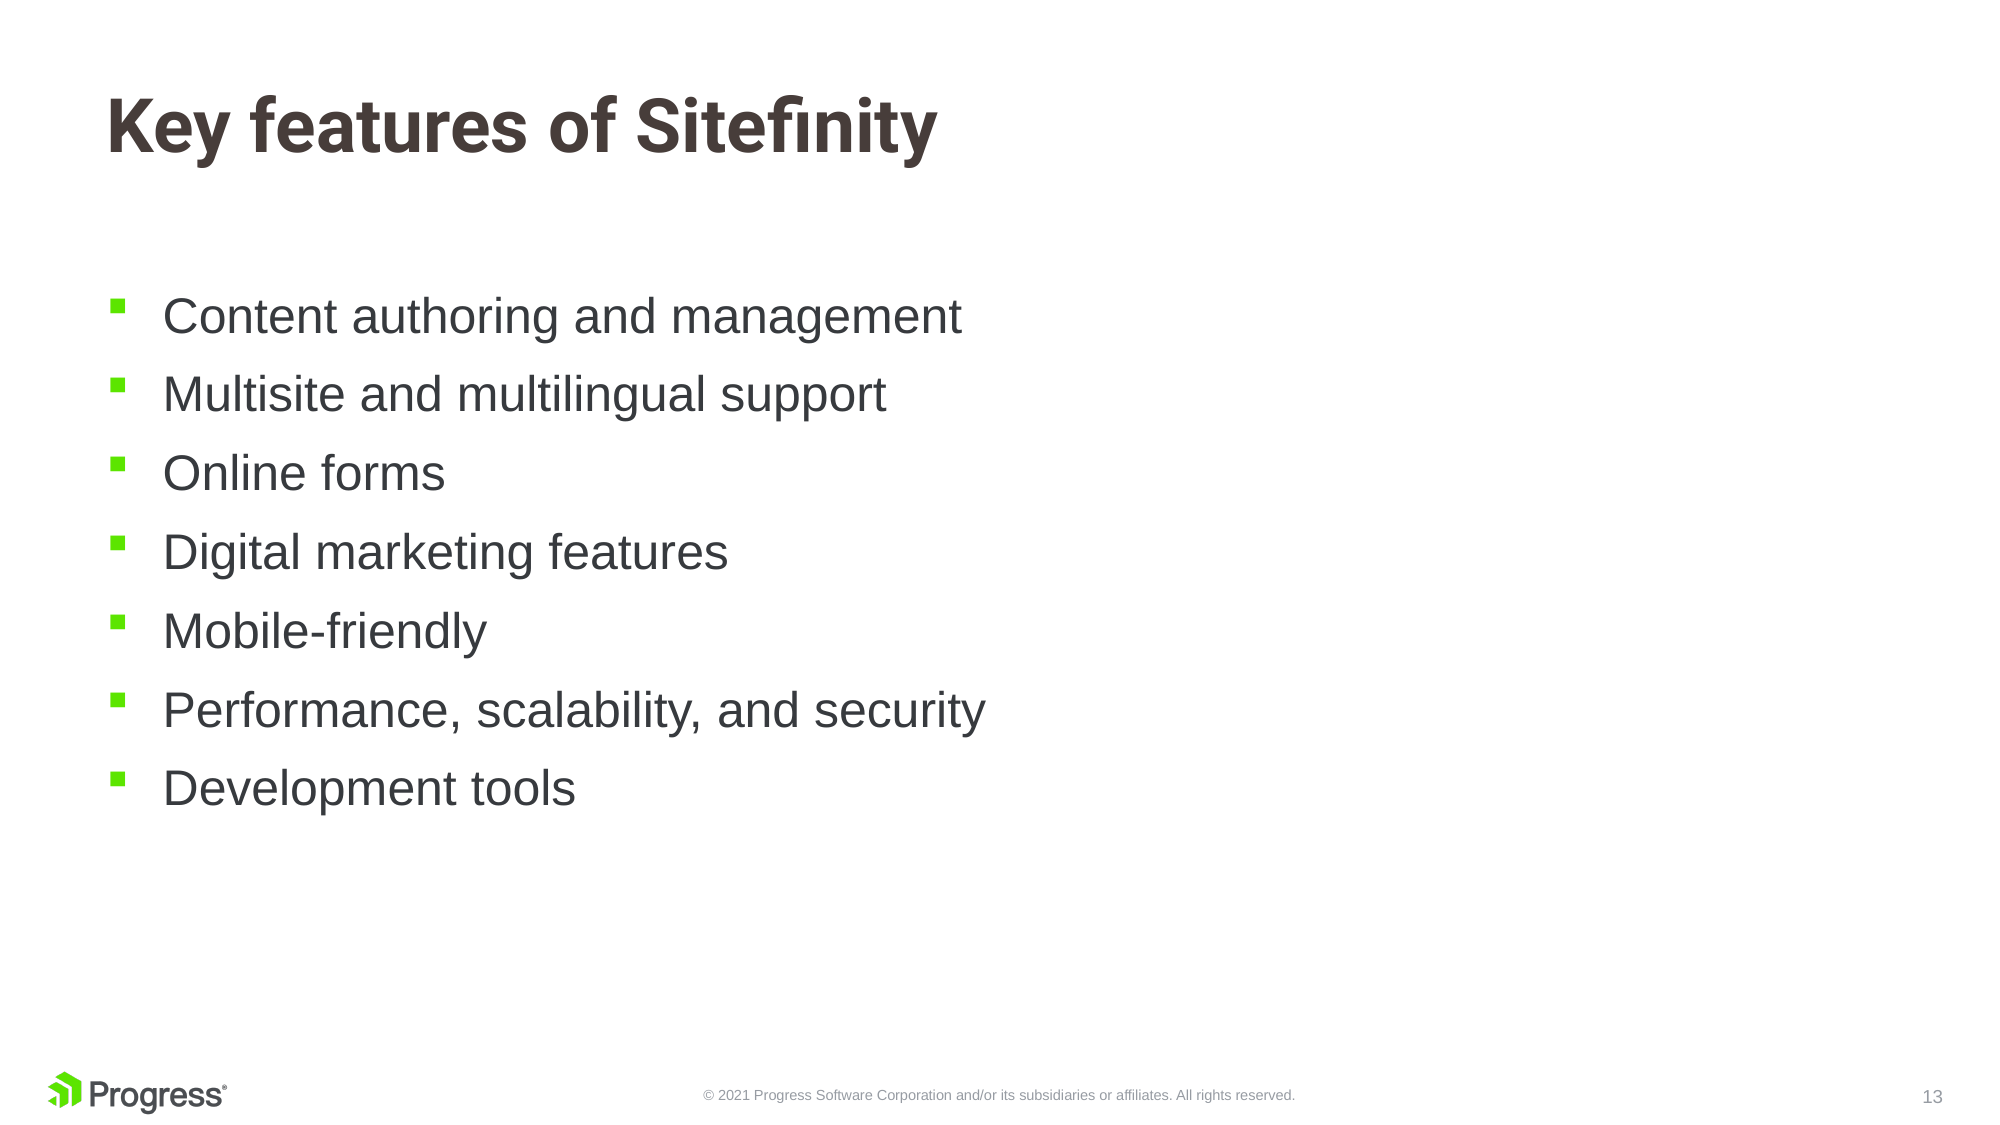

# Key features of Sitefinity

Content authoring and management
Multisite and multilingual support
Online forms
Digital marketing features
Mobile-friendly
Performance, scalability, and security
Development tools